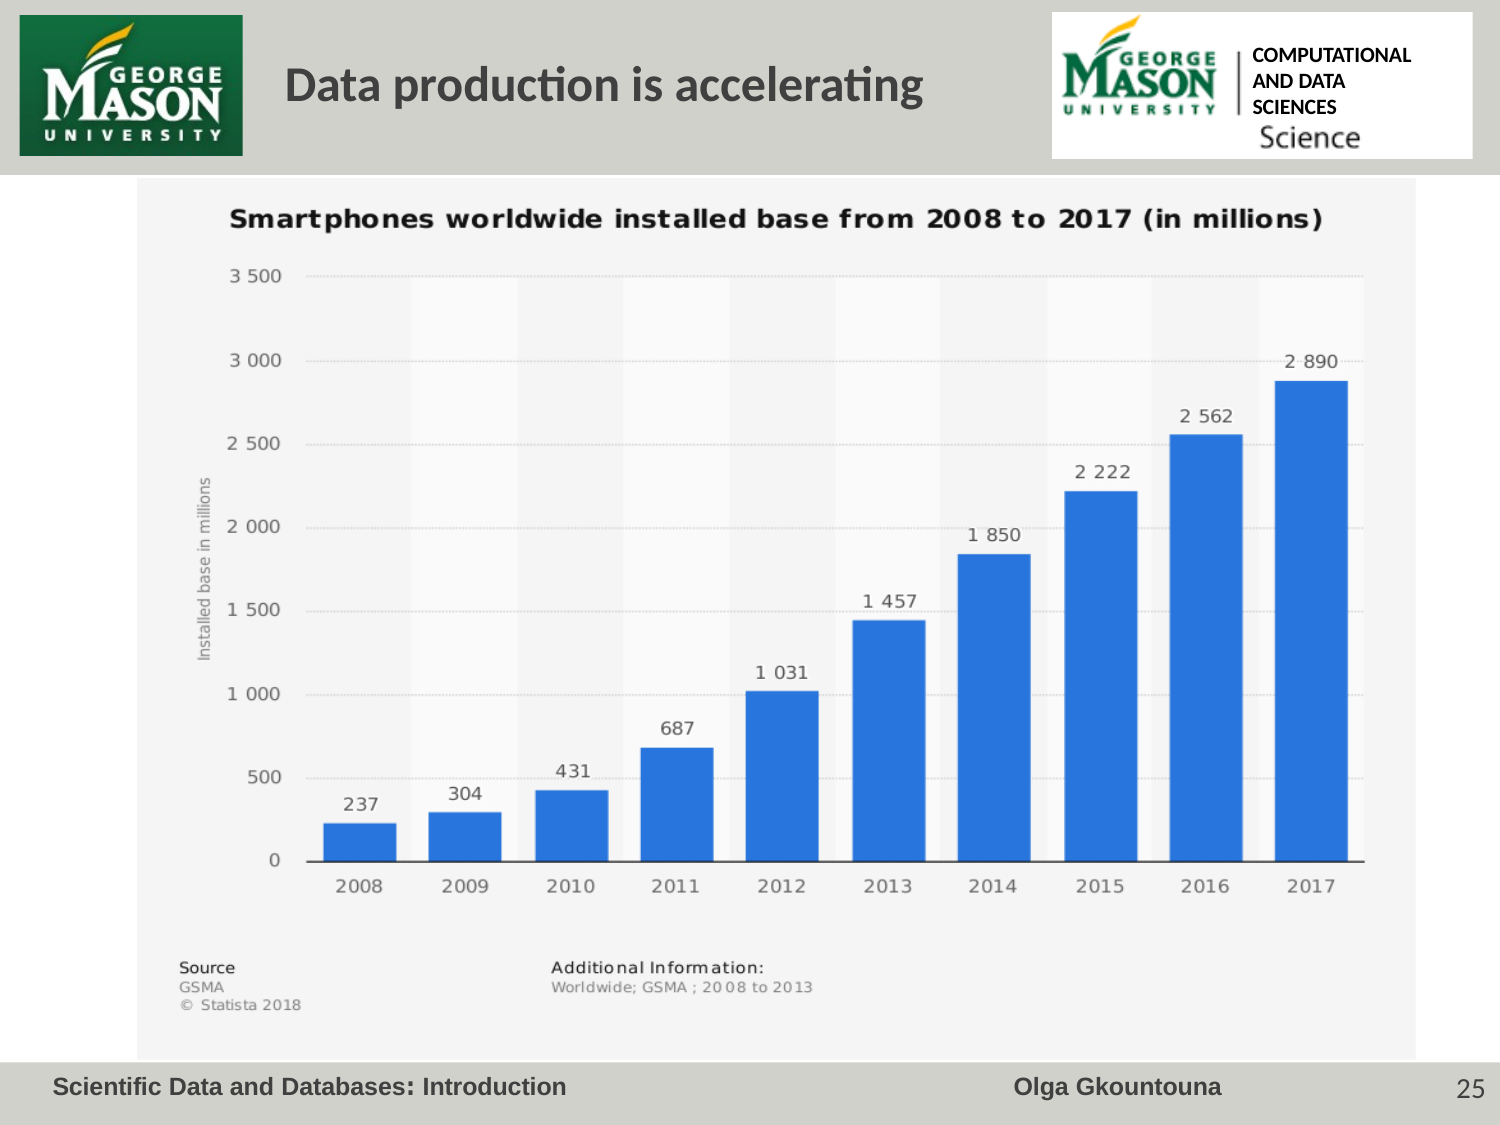

COMPUTATIONAL  AND DATA  SCIENCES
# Data production is accelerating

25
Scientific Data and Databases: Introduction
Olga Gkountouna